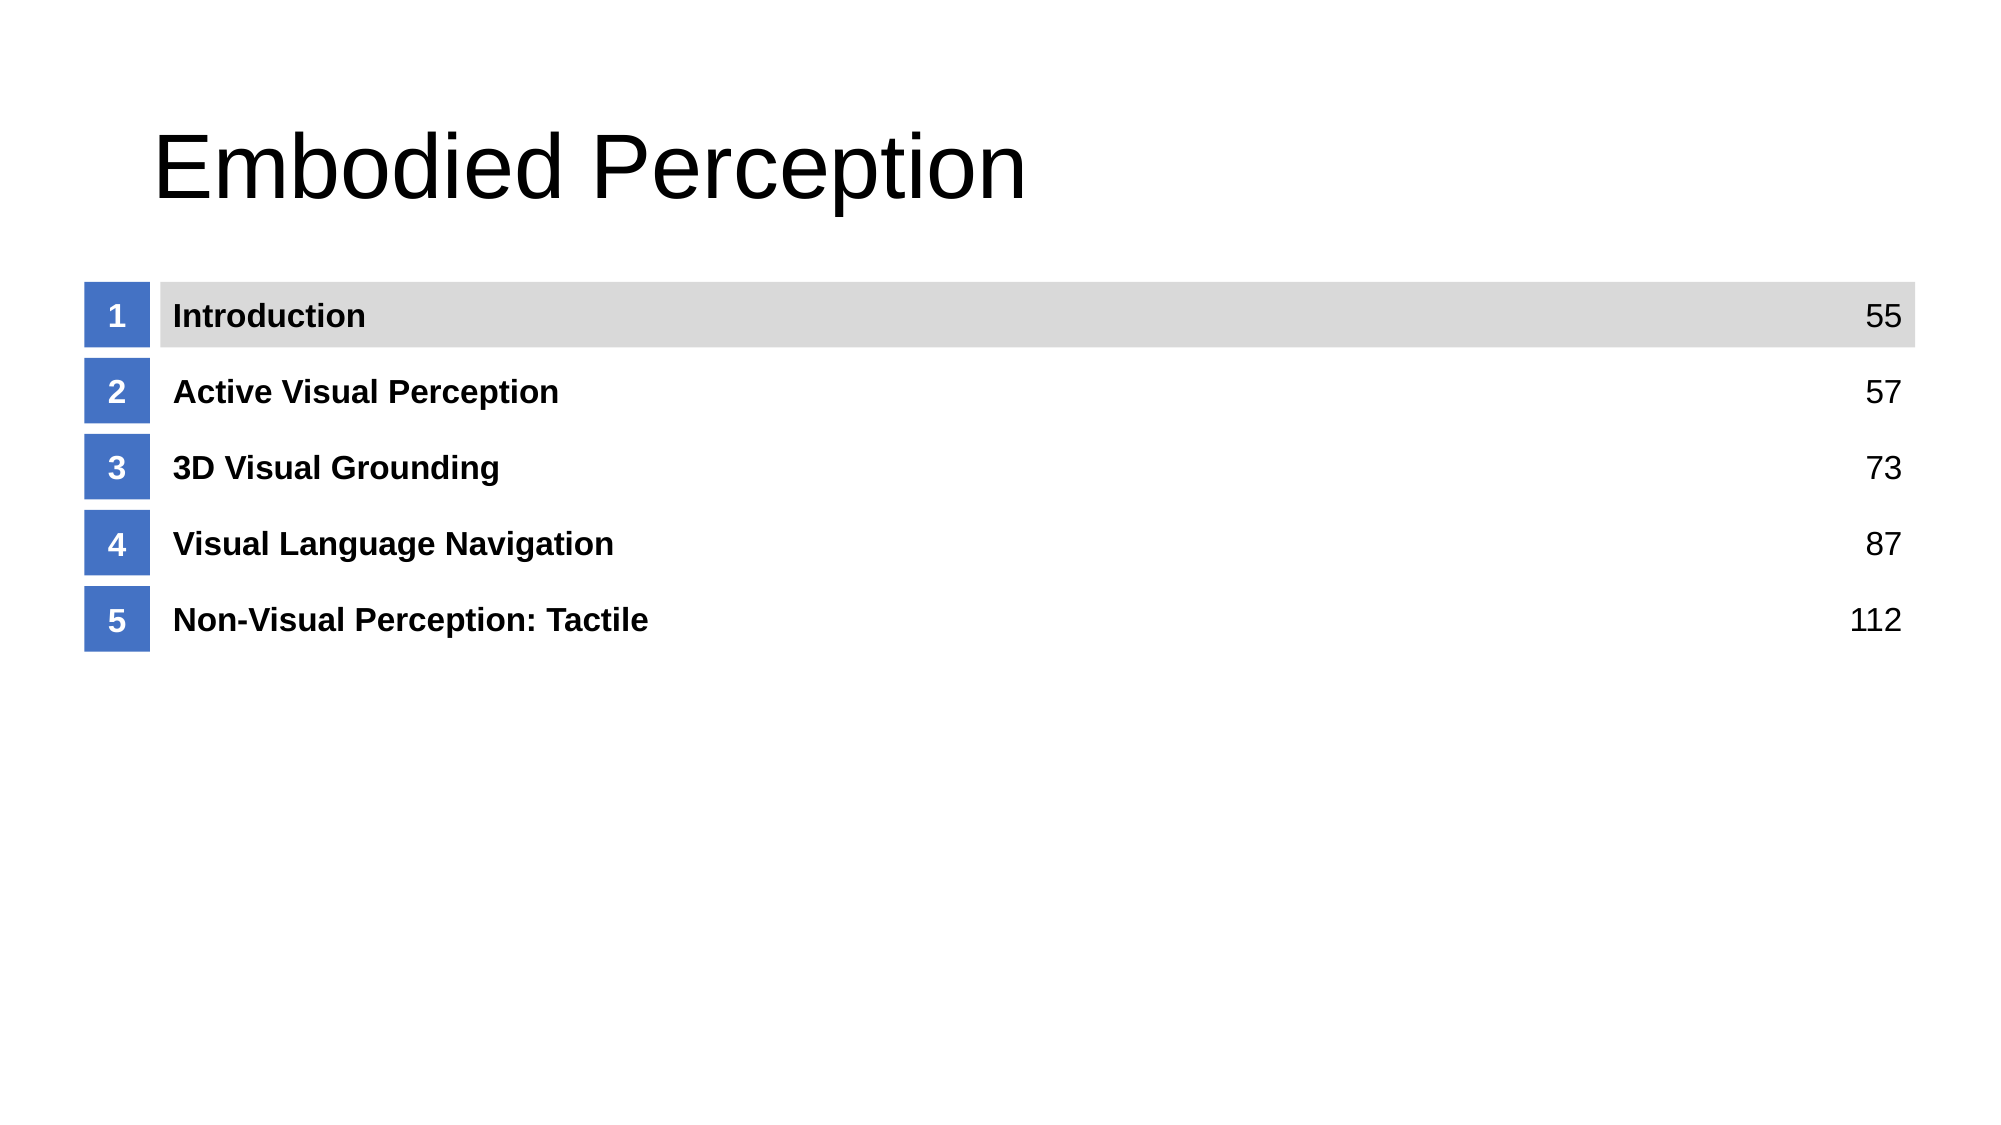

# Embodied Perception
1

Introduction
55
2
Active Visual Perception
57
3
3D Visual Grounding
73
4
Visual Language Navigation
87
5
Non-Visual Perception: Tactile
112